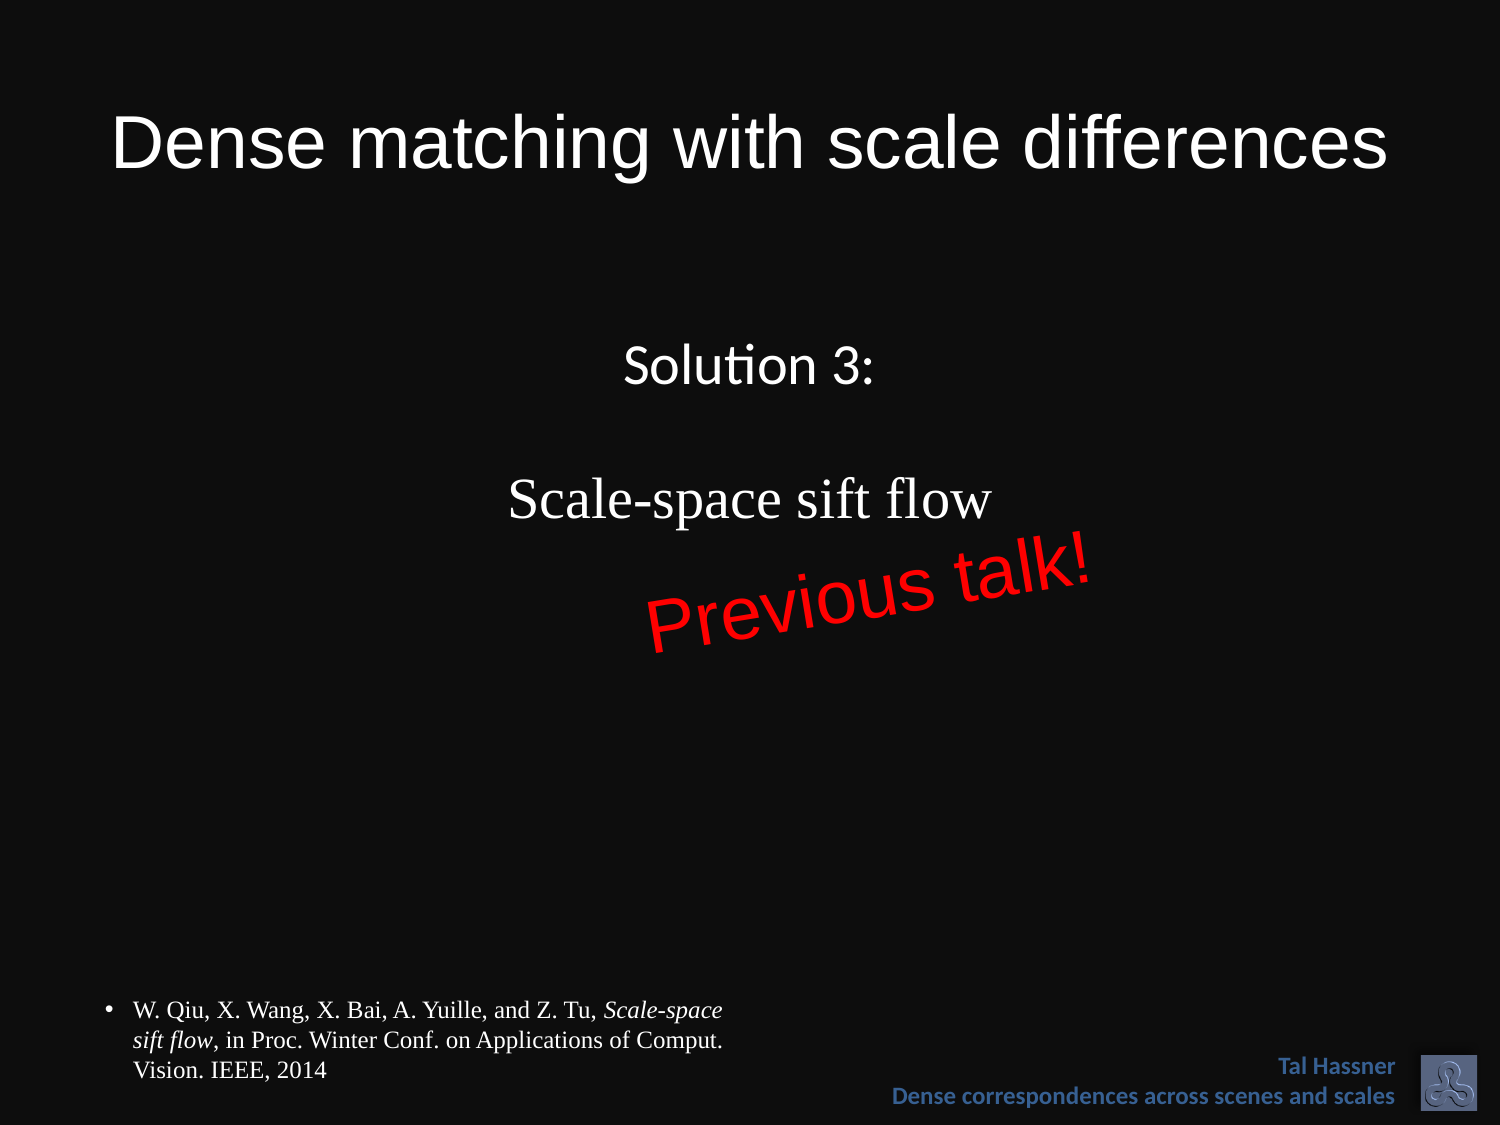

# Dense matching with scale differences
Solution 3:
Scale-space sift flow
Previous talk!
W. Qiu, X. Wang, X. Bai, A. Yuille, and Z. Tu, Scale-space sift flow, in Proc. Winter Conf. on Applications of Comput. Vision. IEEE, 2014